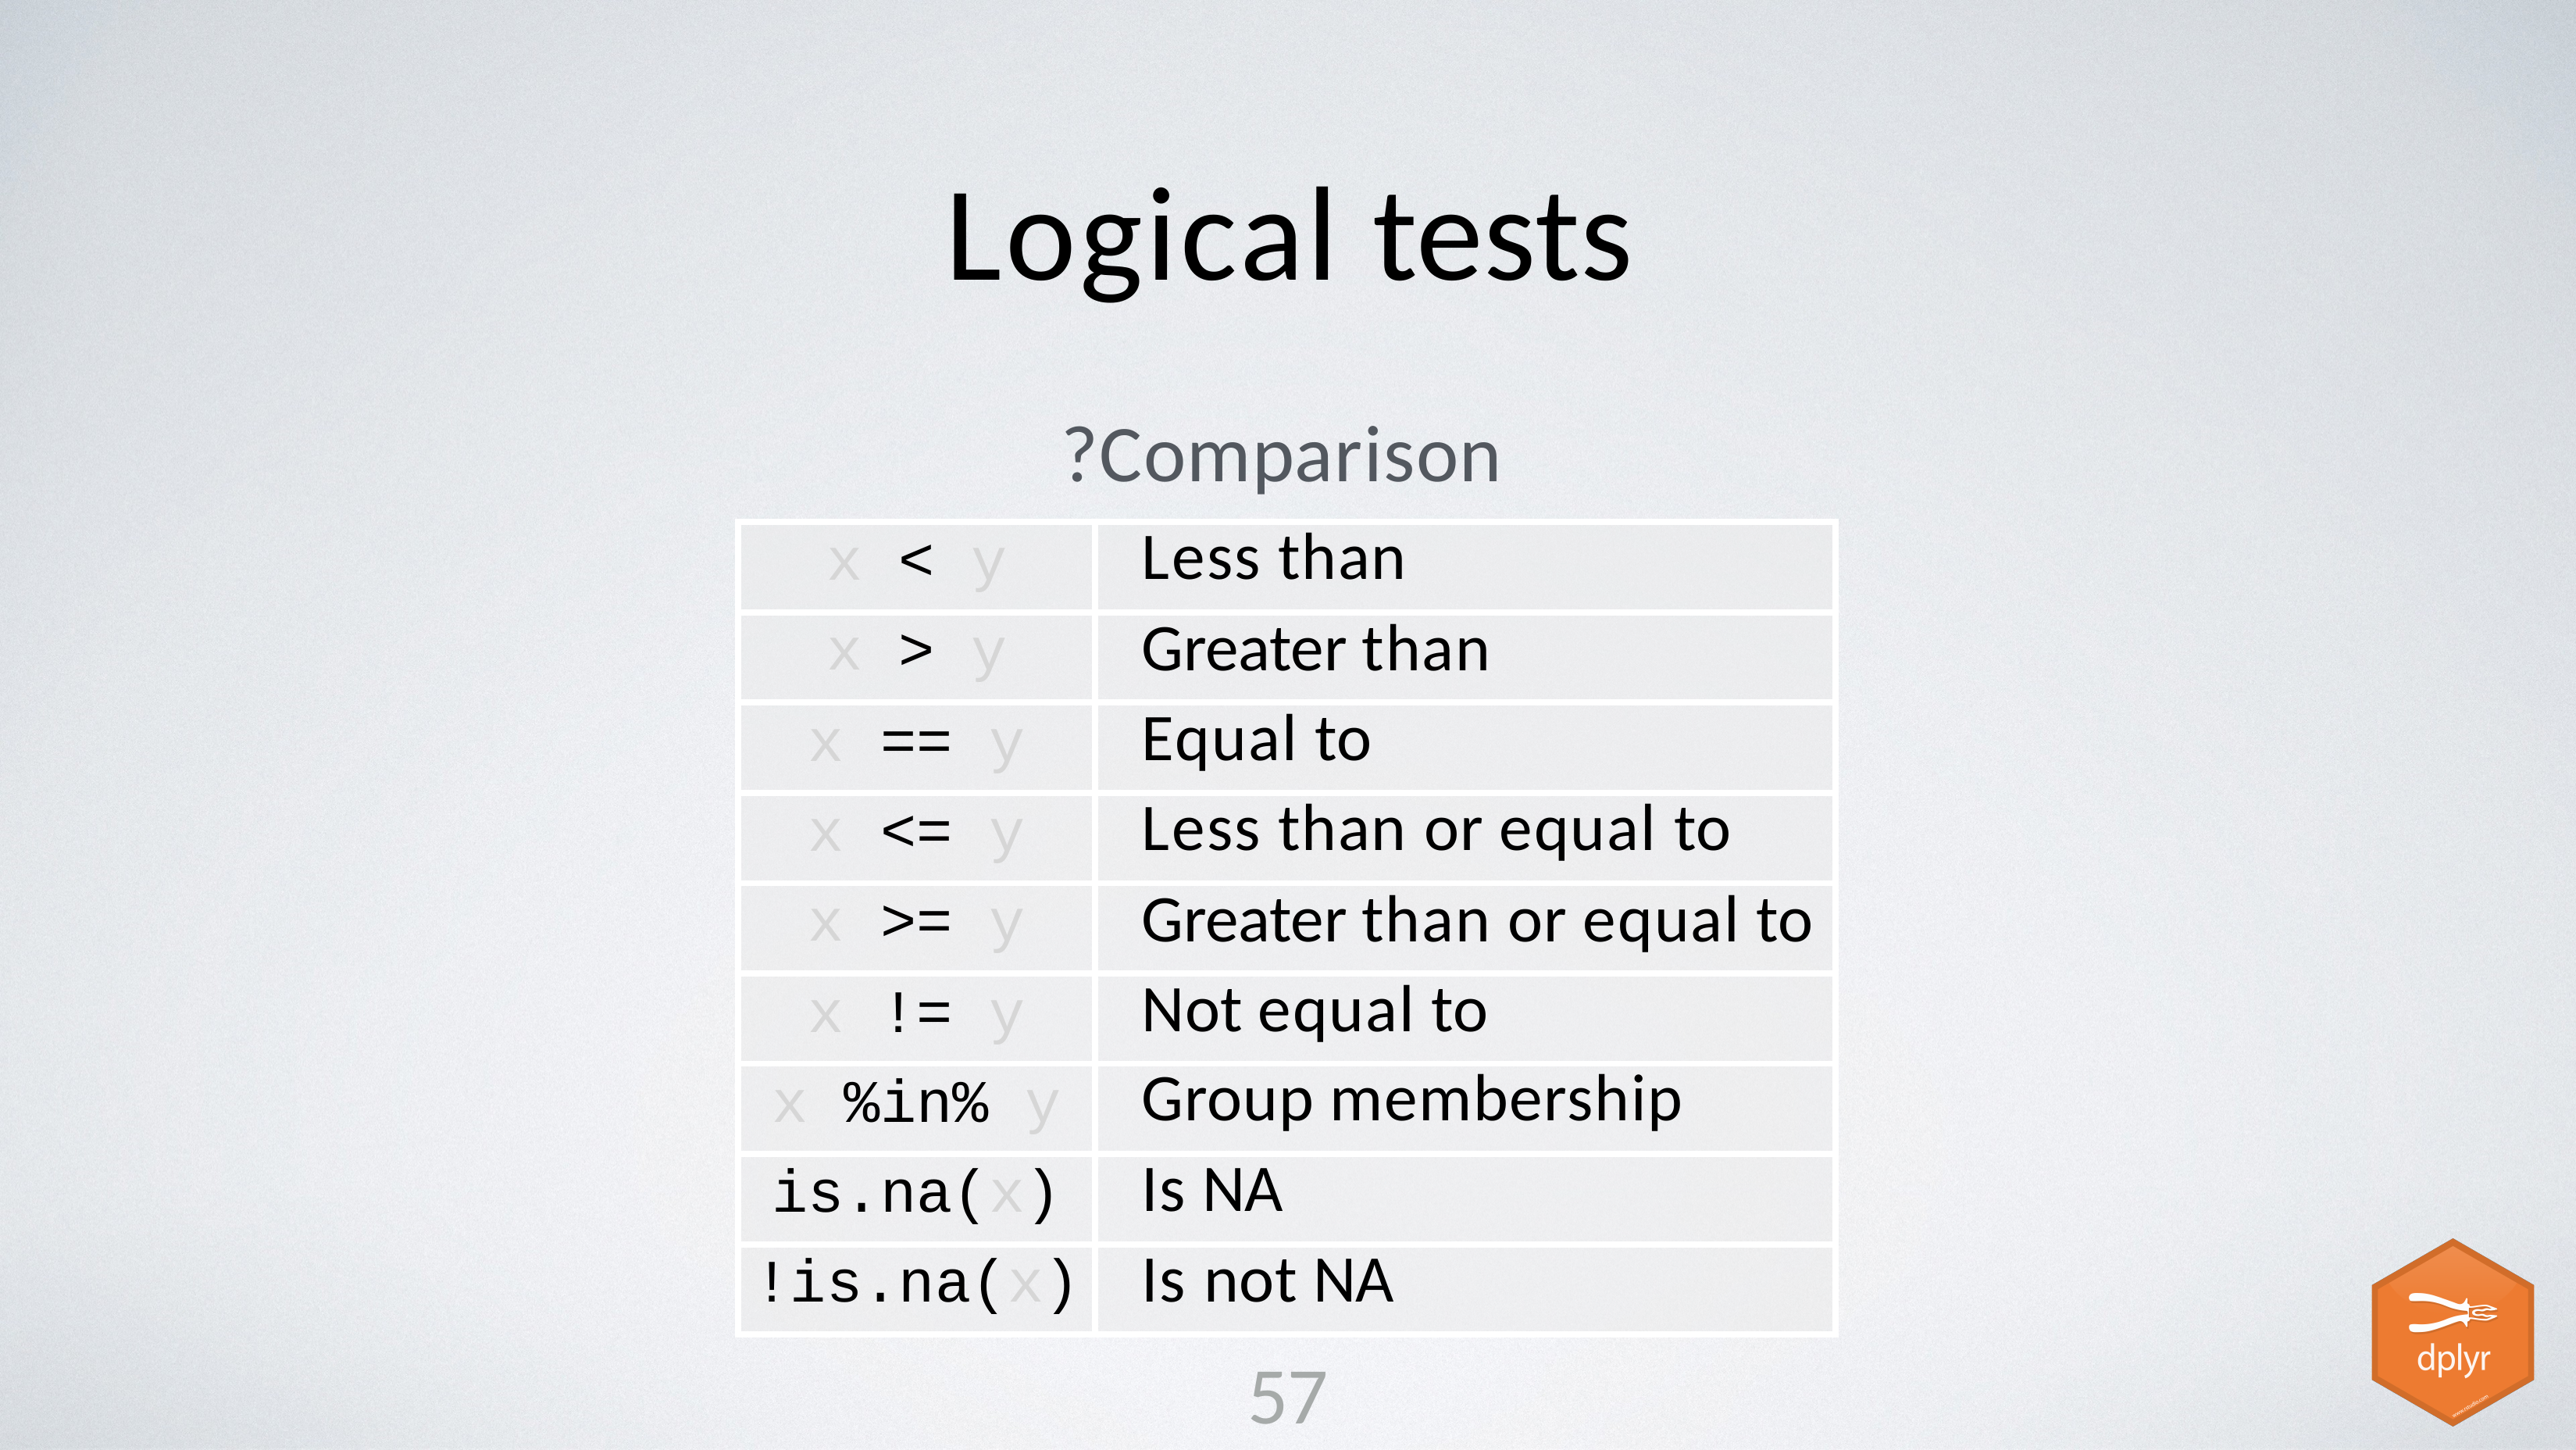

# Logical tests
?Comparison
| x < y | Less than |
| --- | --- |
| x > y | Greater than |
| x == y | Equal to |
| x <= y | Less than or equal to |
| x >= y | Greater than or equal to |
| x != y | Not equal to |
| x %in% y | Group membership |
| is.na(x) | Is NA |
| !is.na(x) | Is not NA |

57